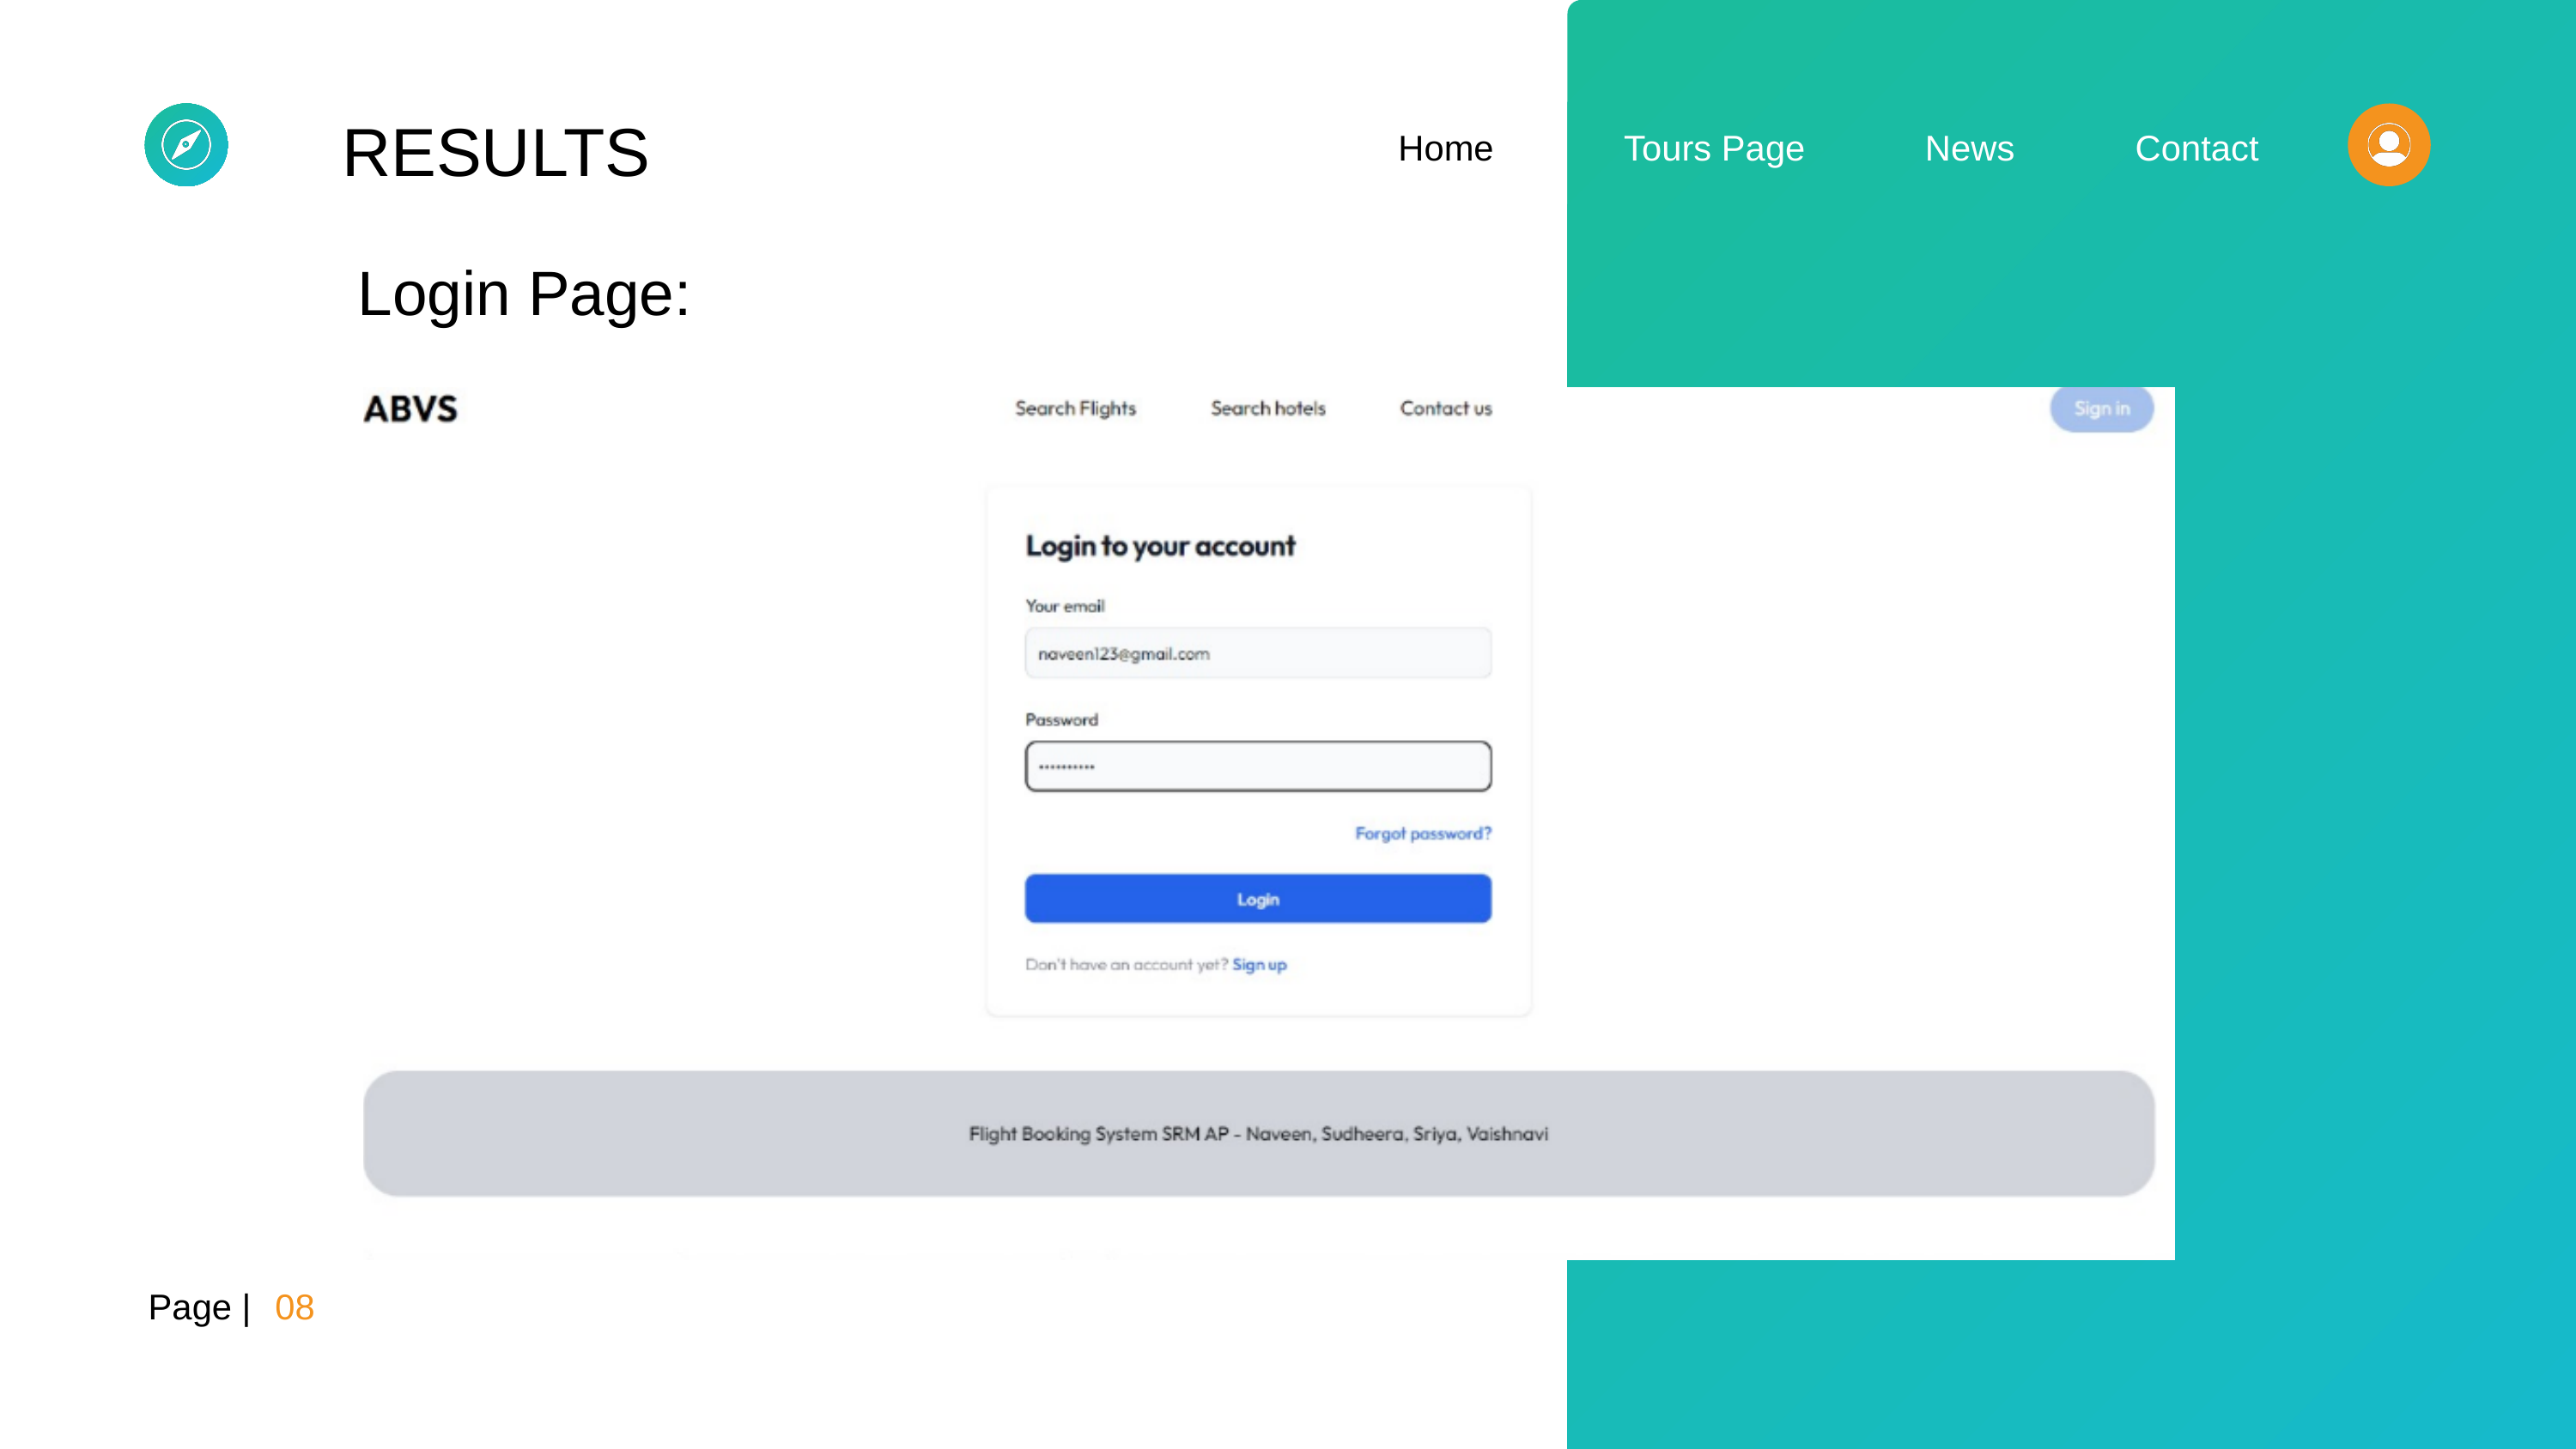

RESULTS

Home
Tours Page
News
Contact

Login Page:

Page |
08